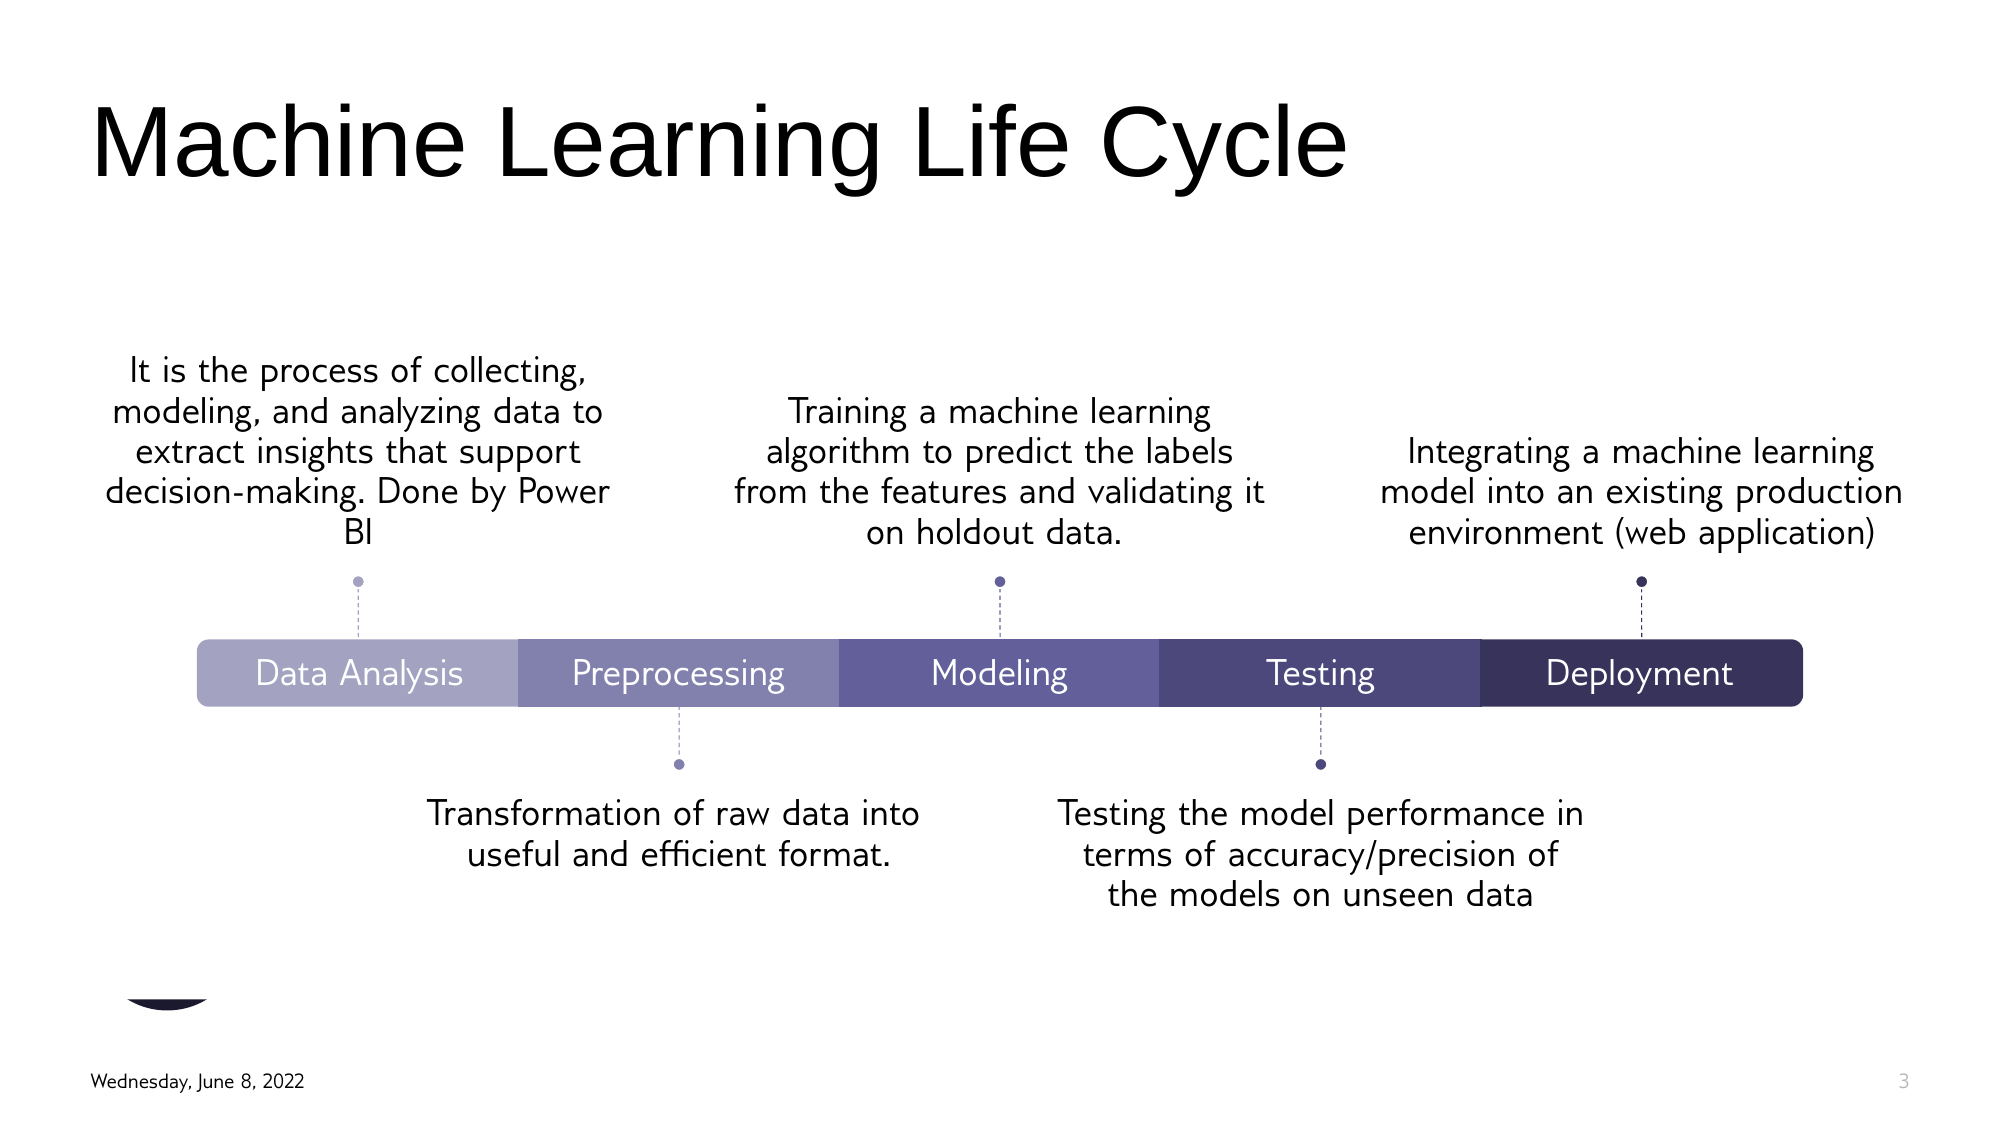

# Machine Learning Life Cycle
Data Analysis
It is the process of collecting, modeling, and analyzing data to extract insights that support decision-making. Done by Power BI
Preprocessing
Transformation of raw data into  useful and efficient format.
Modeling
Training a machine learning algorithm to predict the labels from the features and validating it on holdout data.
Testing
Testing the model performance in terms of accuracy/precision of the models on unseen data
Deployment
Integrating a machine learning model into an existing production environment (web application)
Wednesday, June 8, 2022

3